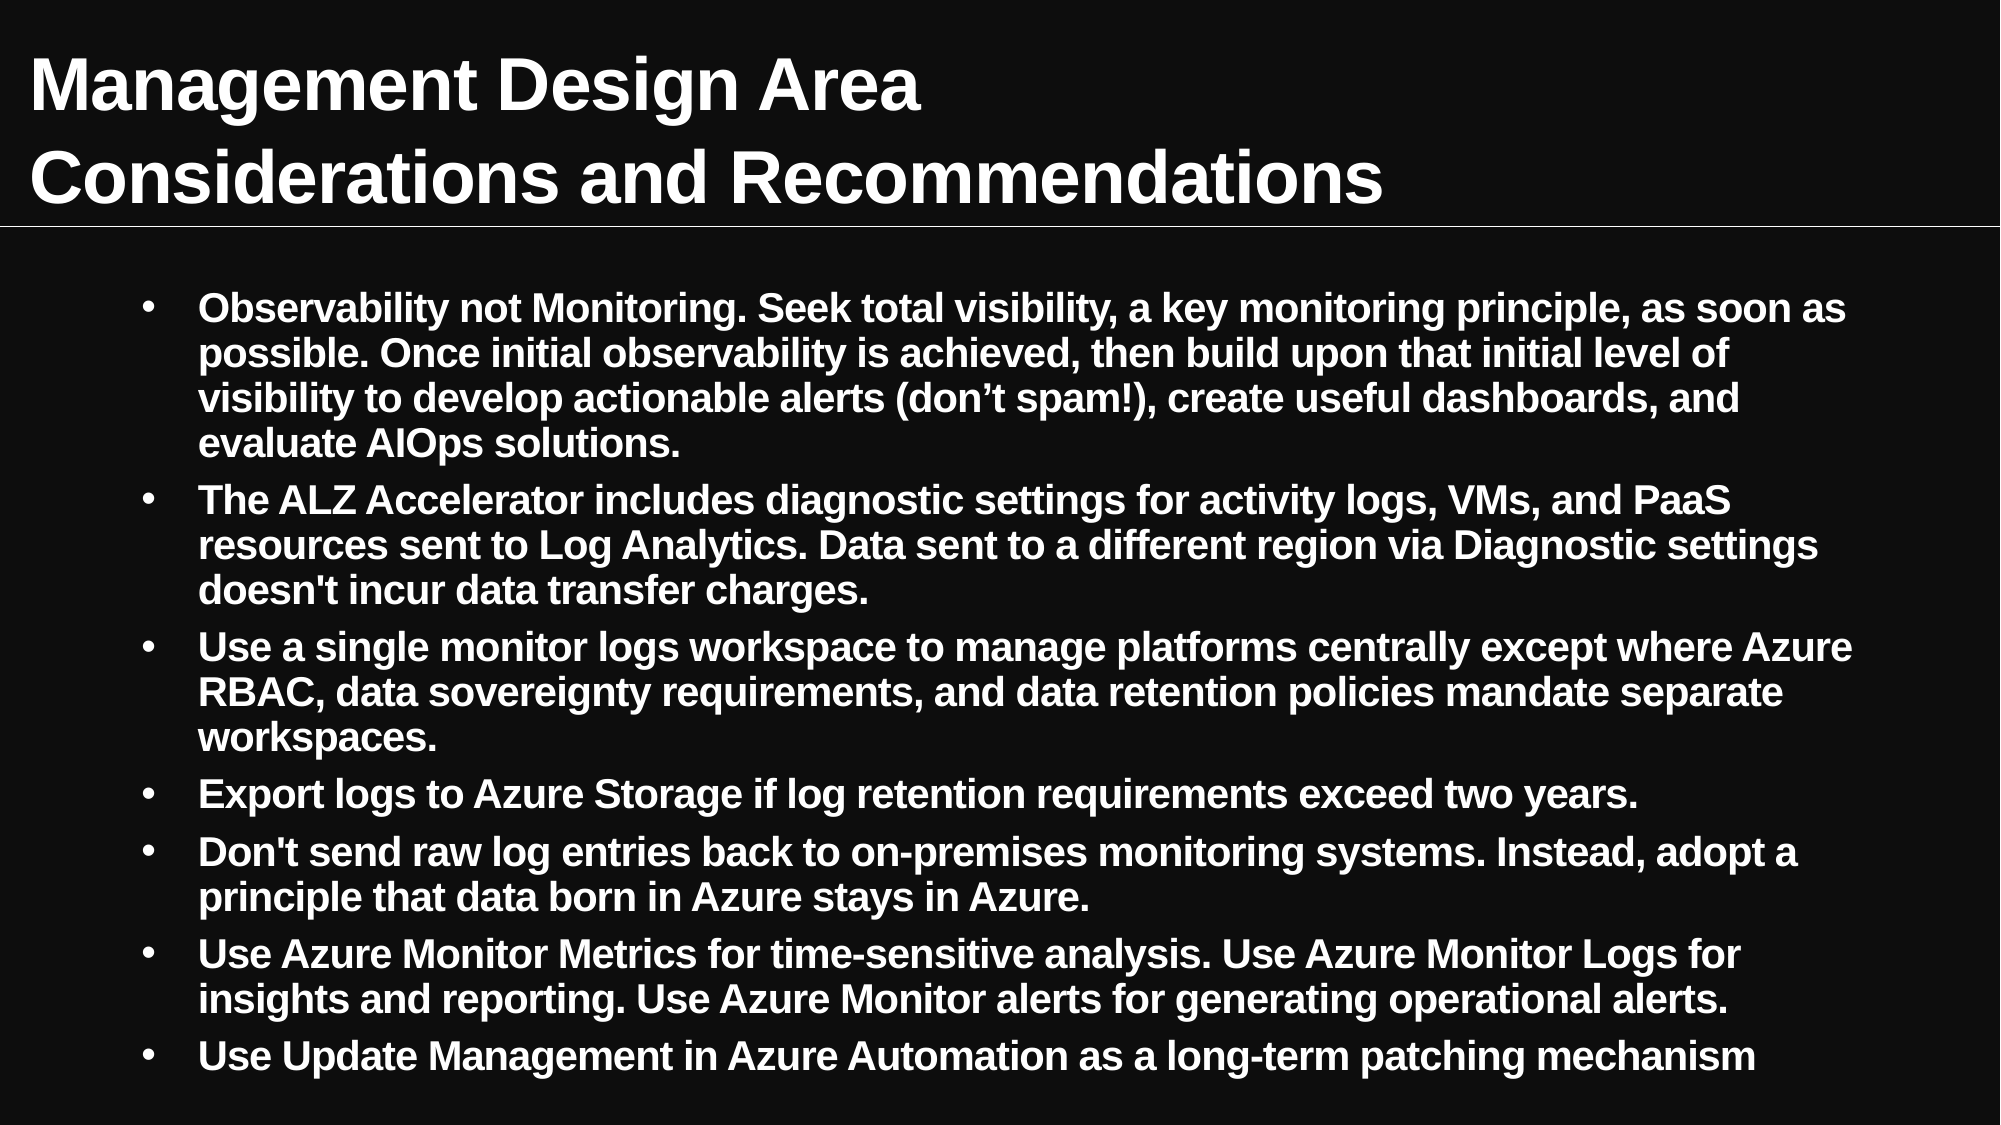

Management Design Area
Considerations and Recommendations
Observability not Monitoring. Seek total visibility, a key monitoring principle, as soon as possible. Once initial observability is achieved, then build upon that initial level of visibility to develop actionable alerts (don’t spam!), create useful dashboards, and evaluate AIOps solutions.
The ALZ Accelerator includes diagnostic settings for activity logs, VMs, and PaaS resources sent to Log Analytics. Data sent to a different region via Diagnostic settings doesn't incur data transfer charges.
Use a single monitor logs workspace to manage platforms centrally except where Azure RBAC, data sovereignty requirements, and data retention policies mandate separate workspaces.
Export logs to Azure Storage if log retention requirements exceed two years.
Don't send raw log entries back to on-premises monitoring systems. Instead, adopt a principle that data born in Azure stays in Azure.
Use Azure Monitor Metrics for time-sensitive analysis. Use Azure Monitor Logs for insights and reporting. Use Azure Monitor alerts for generating operational alerts.
Use Update Management in Azure Automation as a long-term patching mechanism